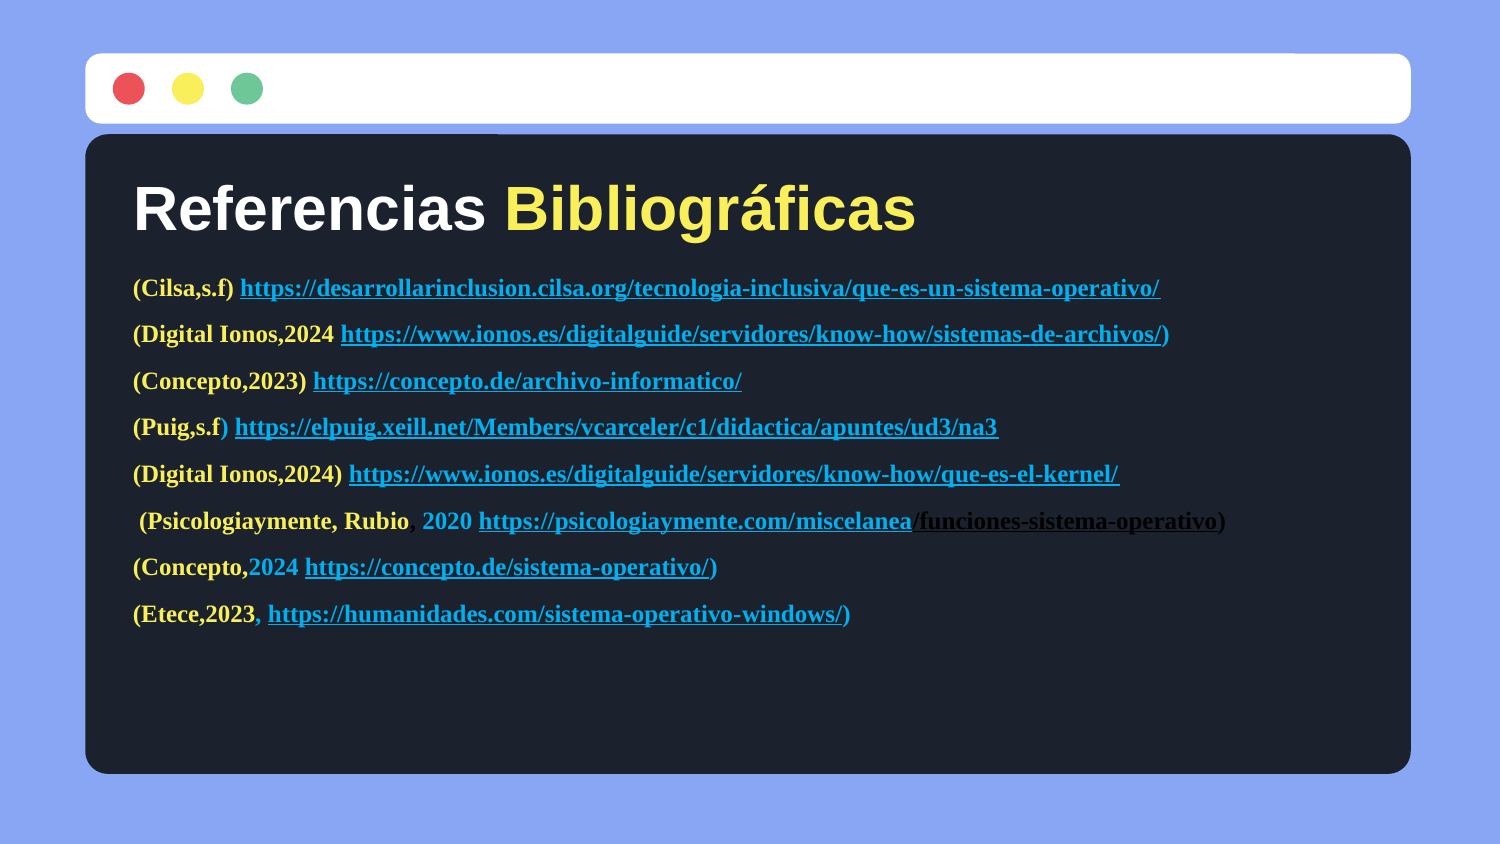

# Referencias Bibliográficas
(Cilsa,s.f) https://desarrollarinclusion.cilsa.org/tecnologia-inclusiva/que-es-un-sistema-operativo/
(Digital Ionos,2024 https://www.ionos.es/digitalguide/servidores/know-how/sistemas-de-archivos/)
(Concepto,2023) https://concepto.de/archivo-informatico/
(Puig,s.f) https://elpuig.xeill.net/Members/vcarceler/c1/didactica/apuntes/ud3/na3
(Digital Ionos,2024) https://www.ionos.es/digitalguide/servidores/know-how/que-es-el-kernel/
 (Psicologiaymente, Rubio, 2020 https://psicologiaymente.com/miscelanea/funciones-sistema-operativo)
(Concepto,2024 https://concepto.de/sistema-operativo/)
(Etece,2023, https://humanidades.com/sistema-operativo-windows/)